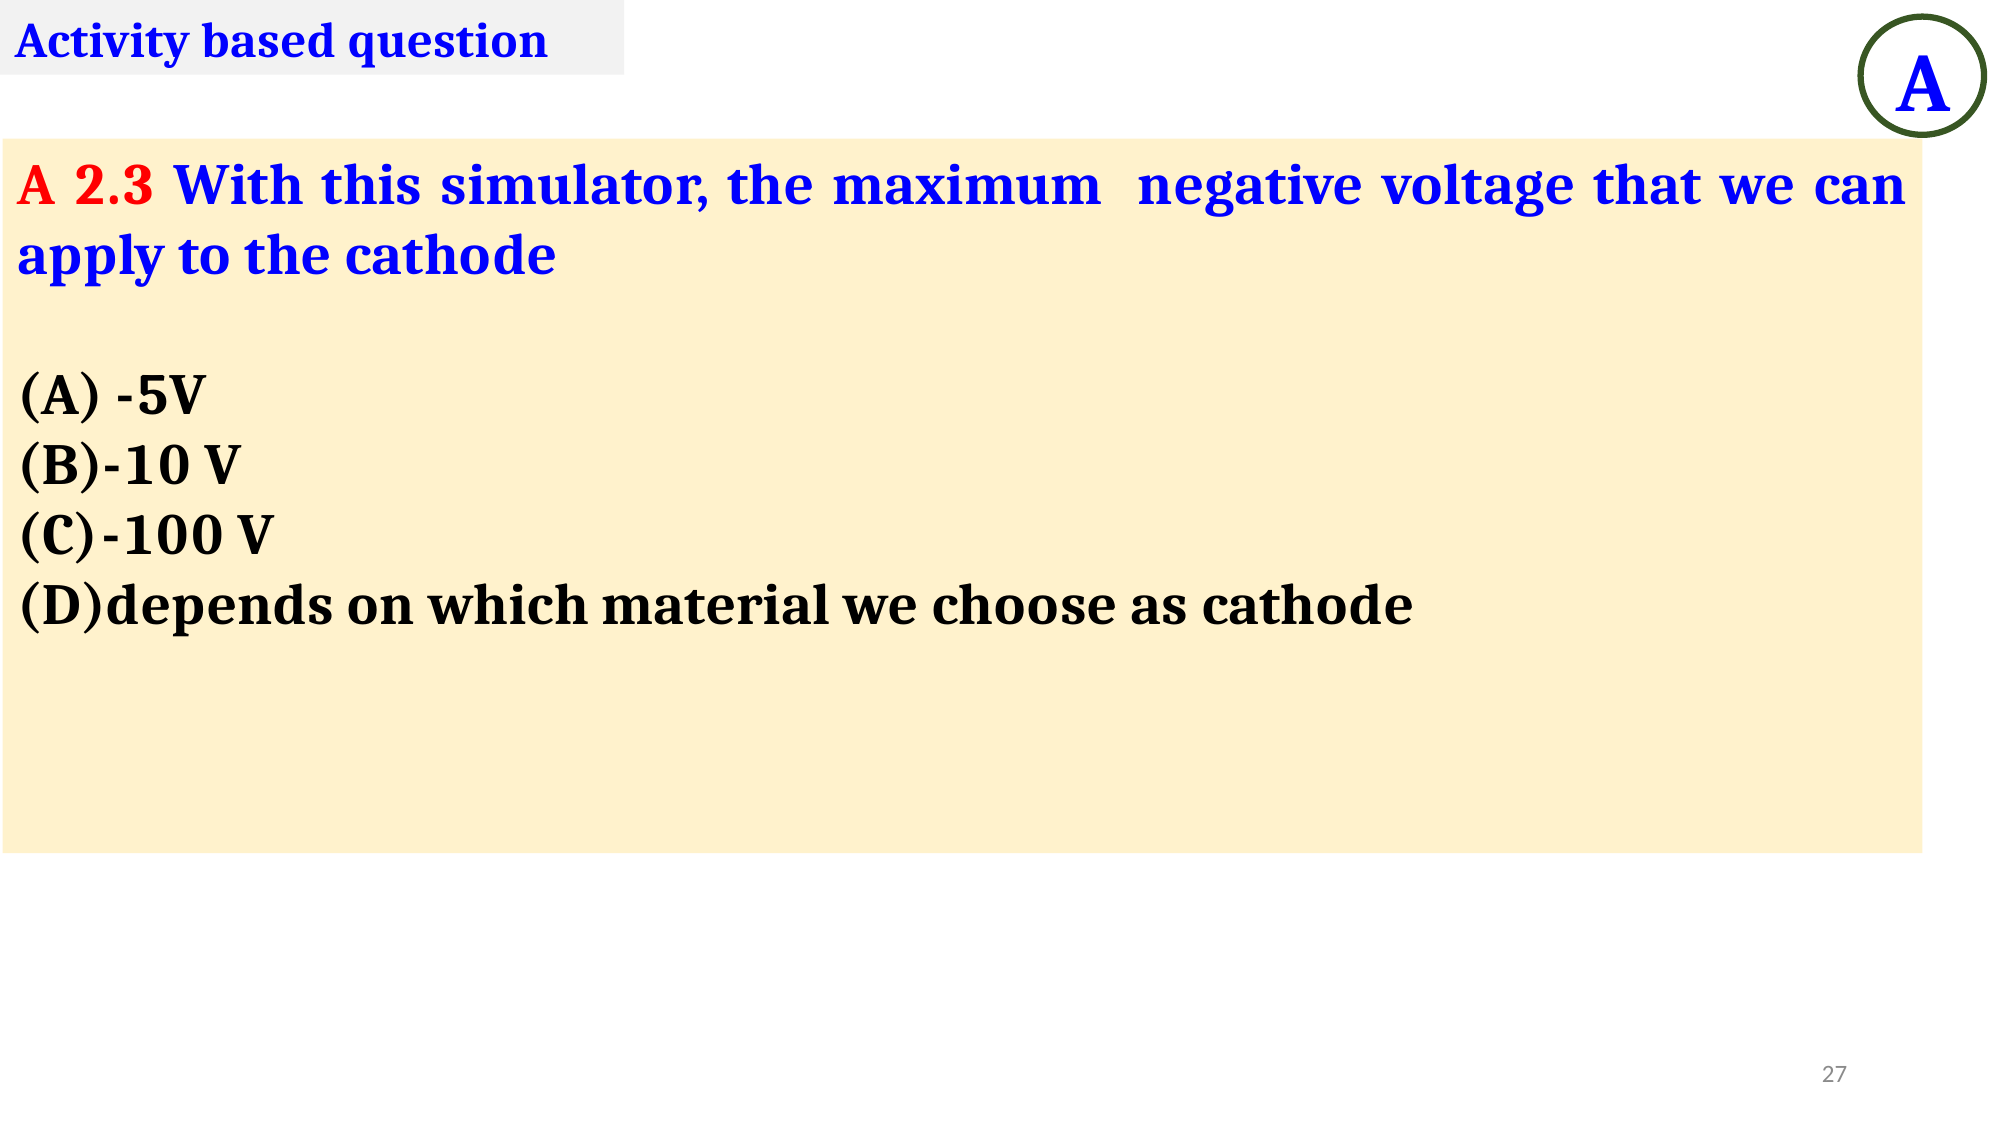

Activity based question

A
A 2.3 With this simulator, the maximum  negative voltage that we can apply to the cathode

 -5V
-10 V
-100 V
depends on which material we choose as cathode

27